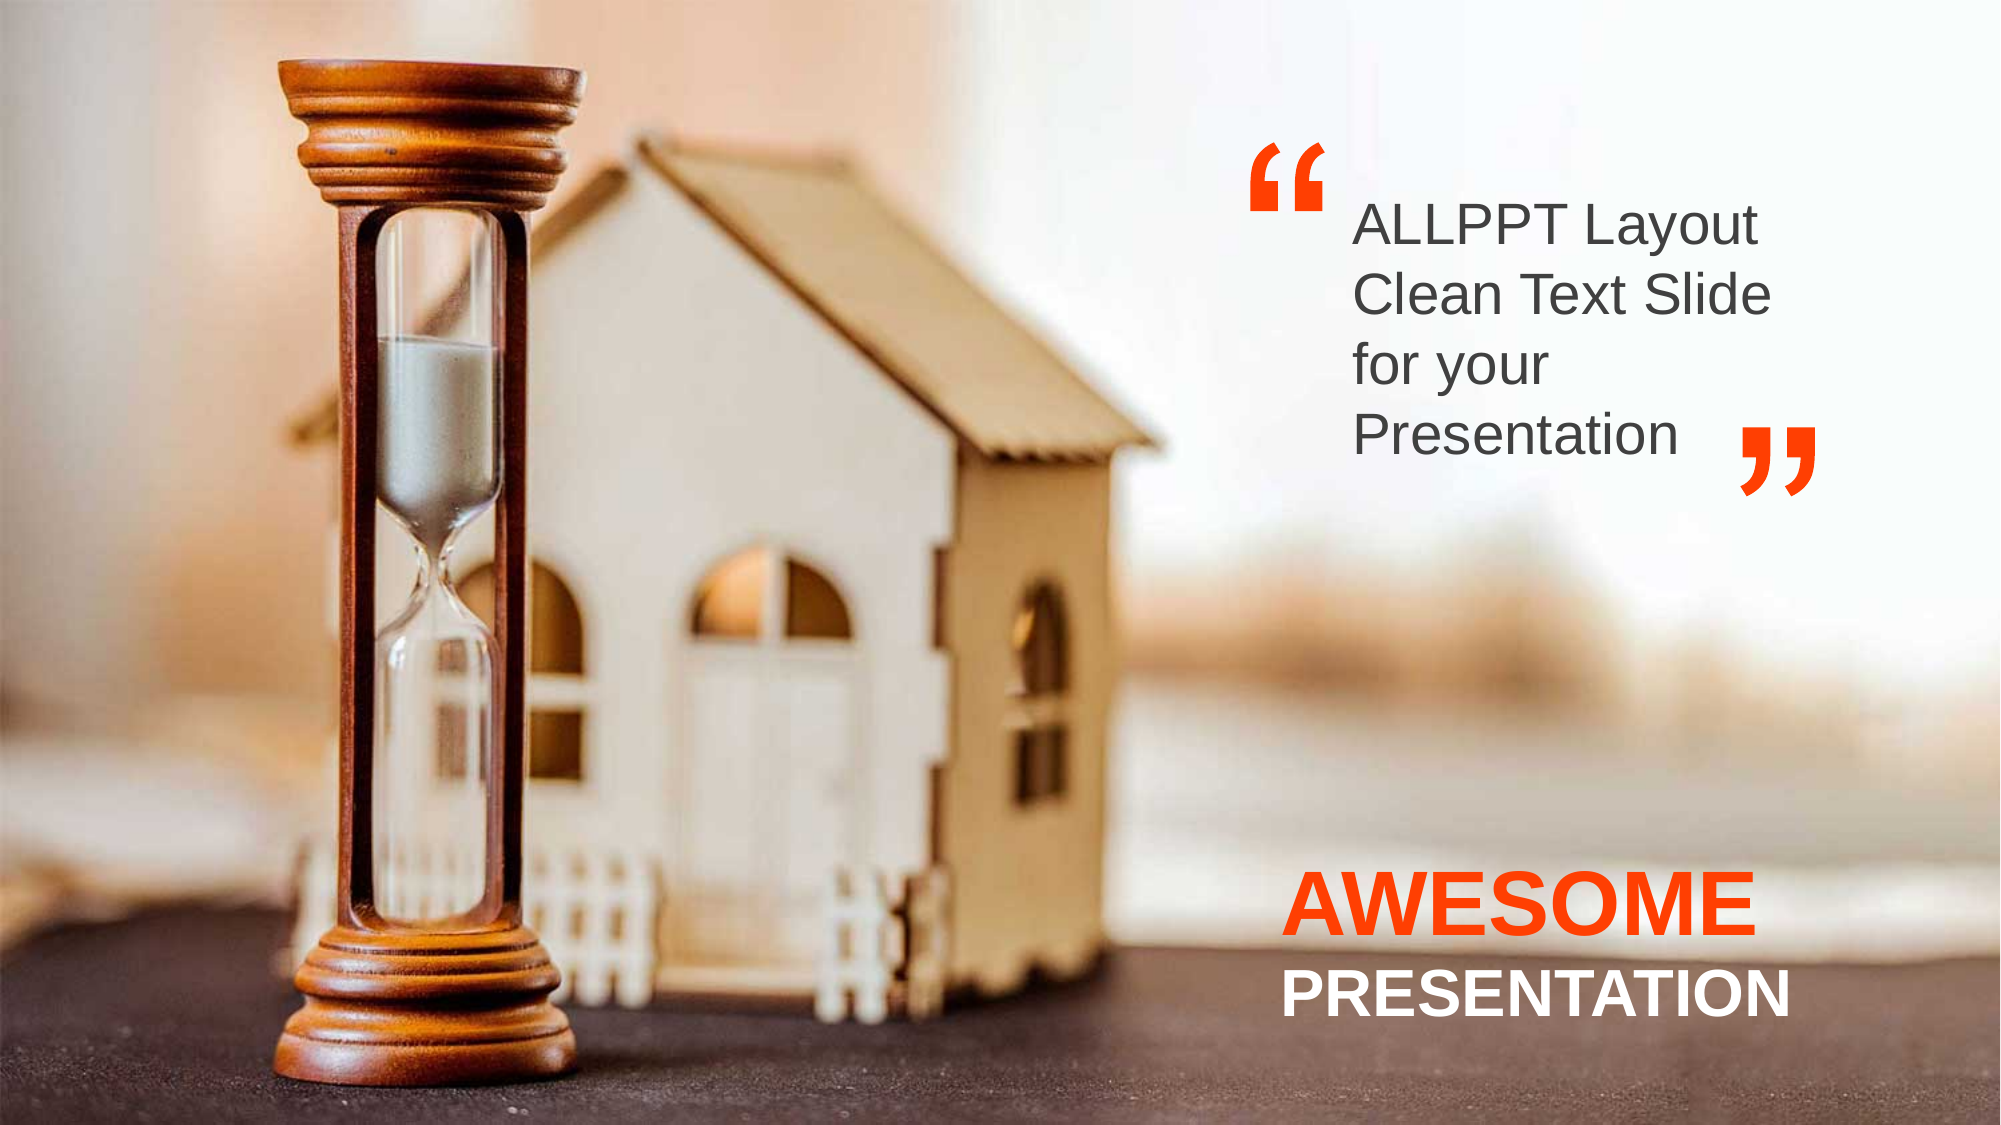

ALLPPT Layout
Clean Text Slide
for your
Presentation

AWESOME
PRESENTATION